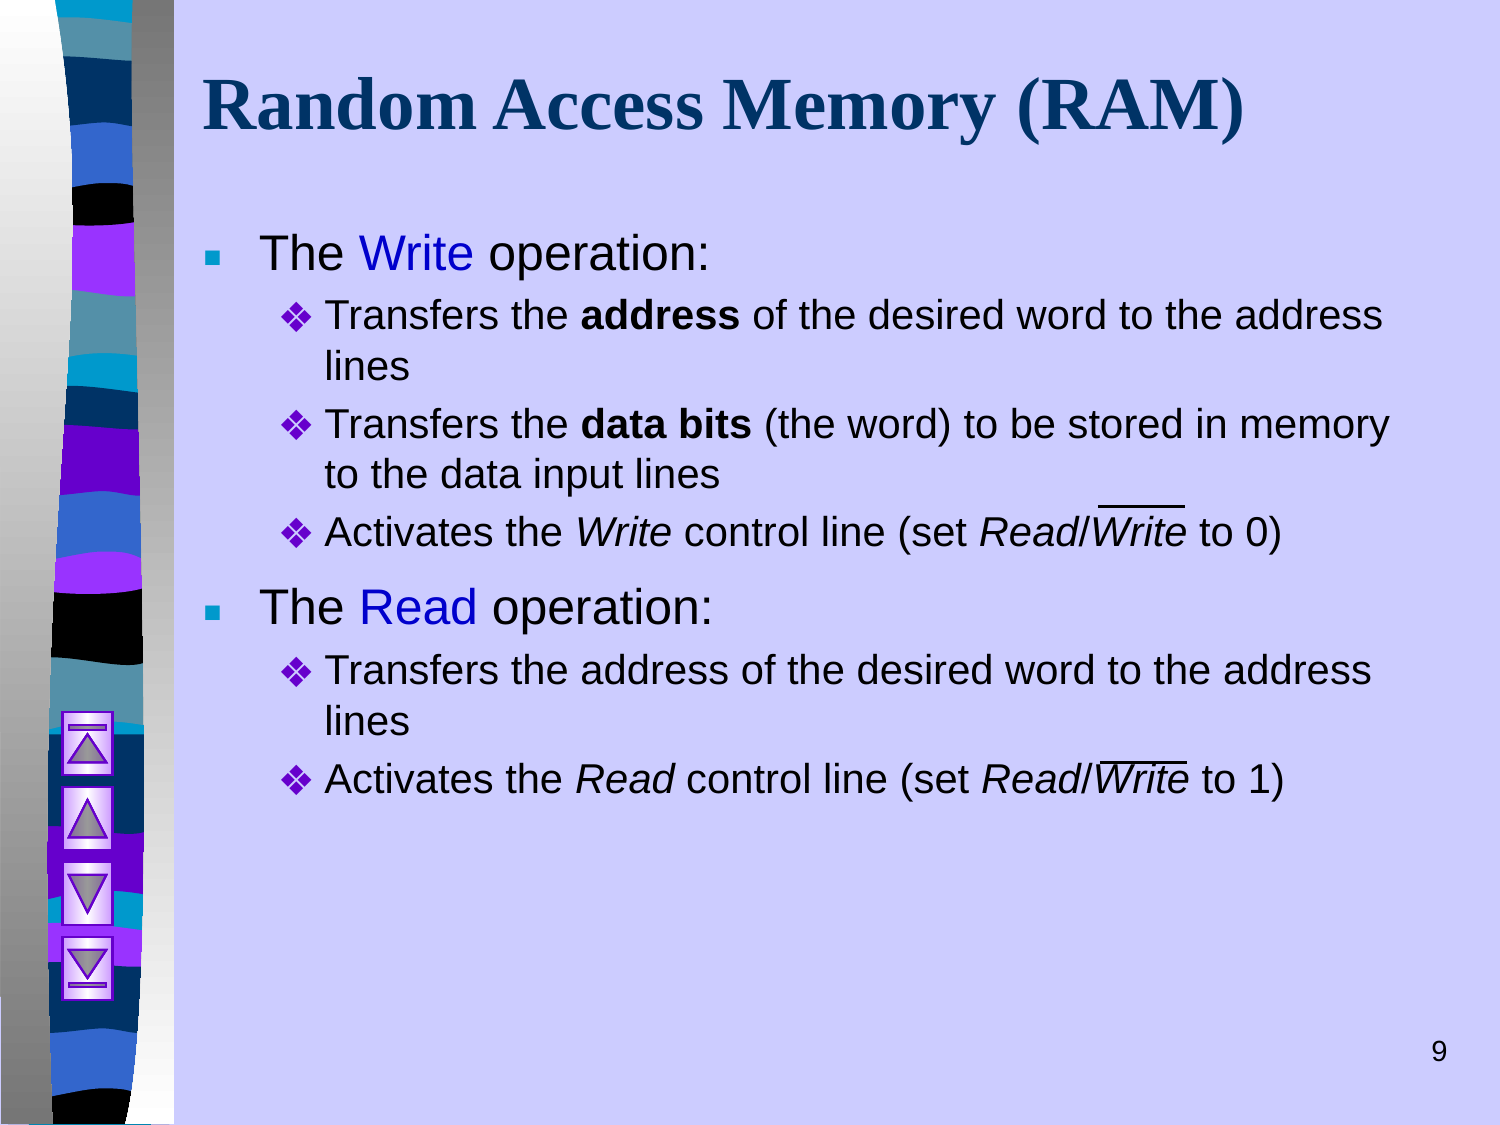

# Random Access Memory (RAM)
The Write operation:
Transfers the address of the desired word to the address lines
Transfers the data bits (the word) to be stored in memory to the data input lines
Activates the Write control line (set Read/Write to 0)
The Read operation:
Transfers the address of the desired word to the address lines
Activates the Read control line (set Read/Write to 1)

9